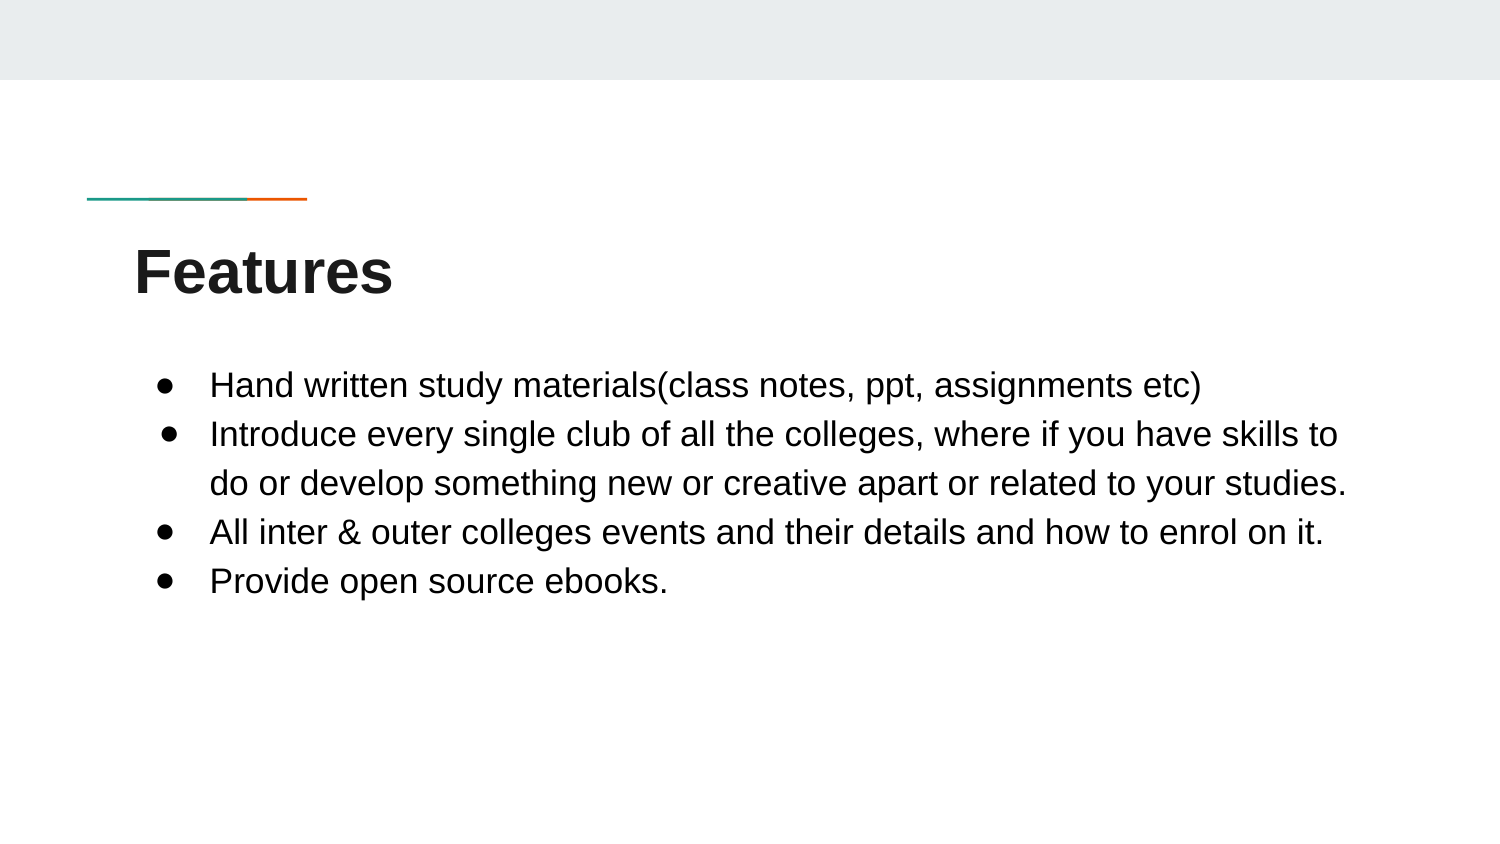

# Features
Hand written study materials(class notes, ppt, assignments etc)
Introduce every single club of all the colleges, where if you have skills to do or develop something new or creative apart or related to your studies.
All inter & outer colleges events and their details and how to enrol on it.
Provide open source ebooks.